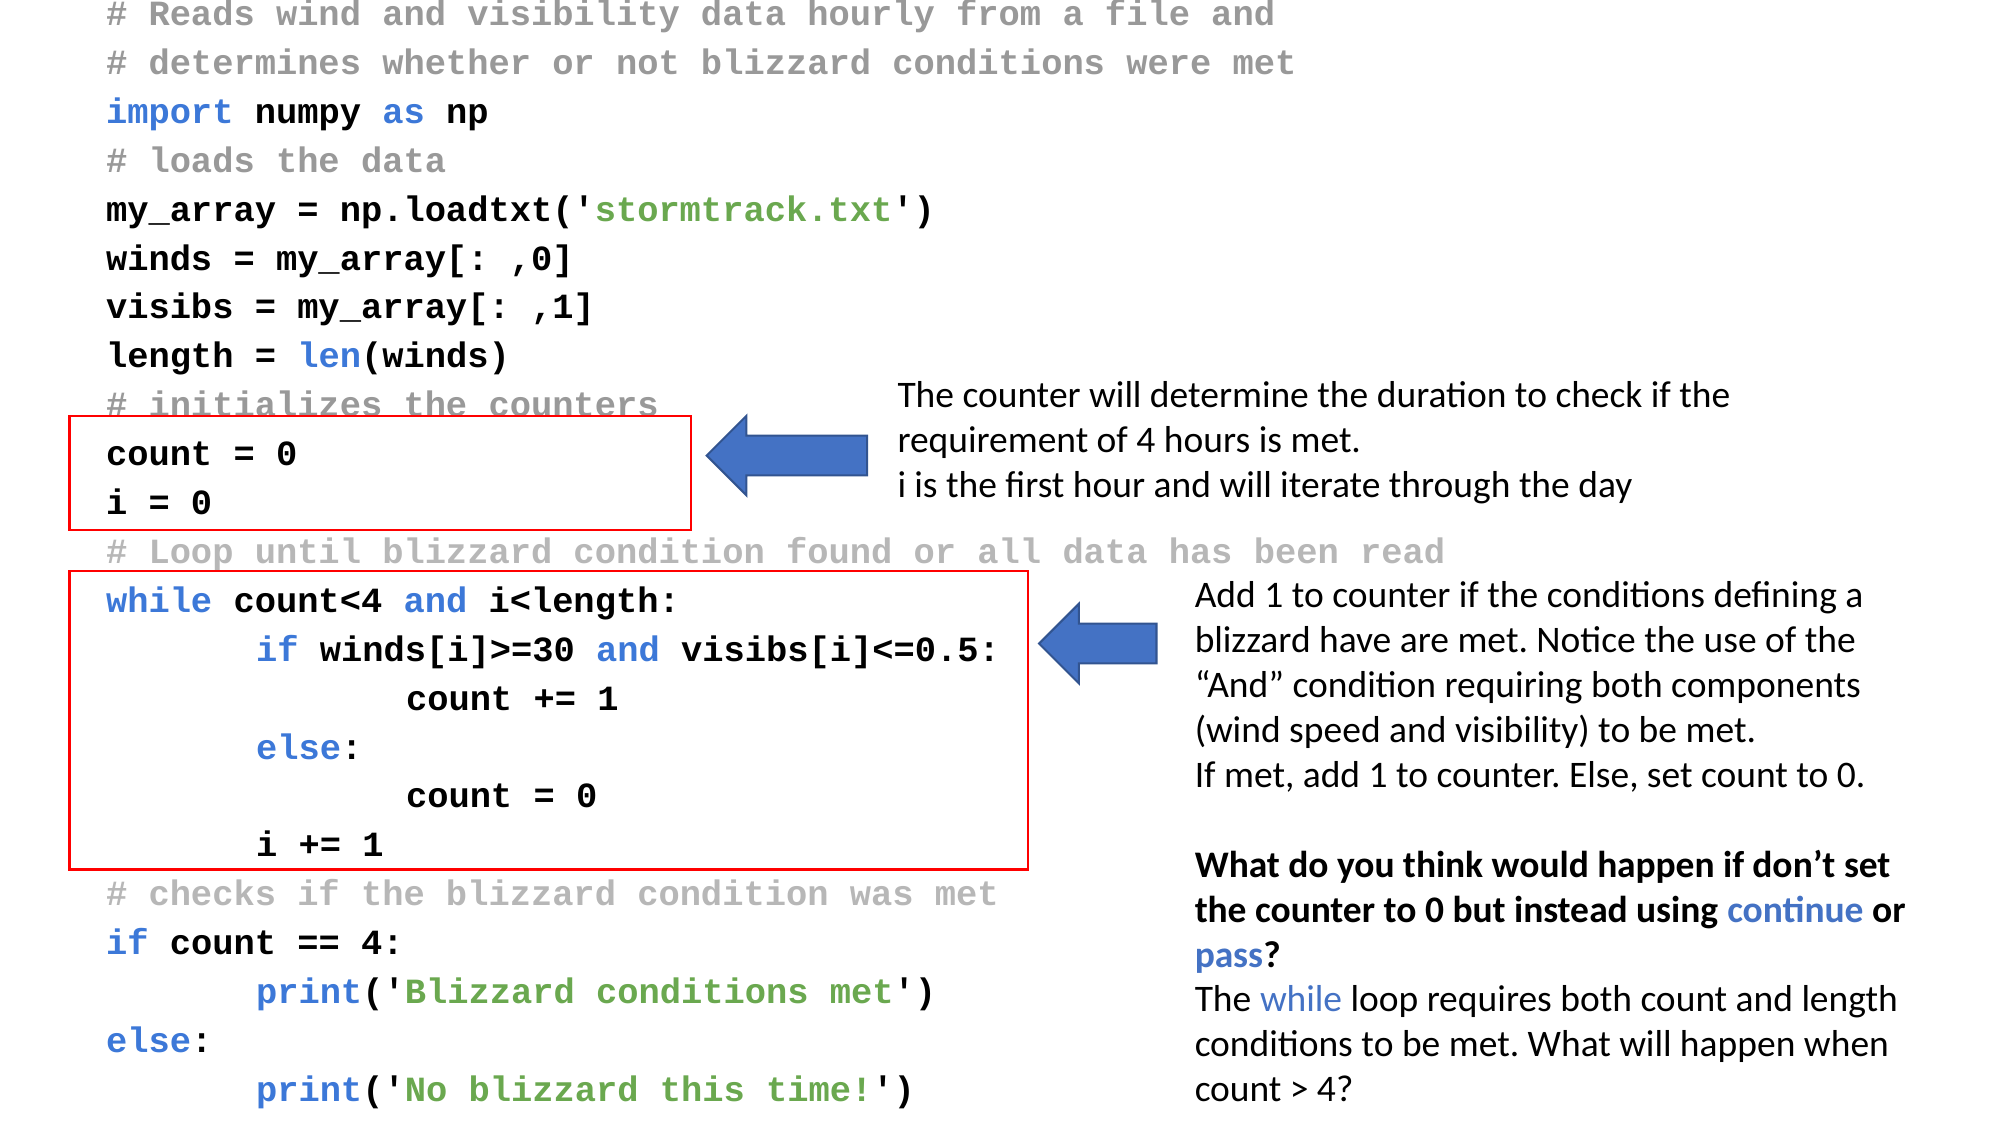

# Reads wind and visibility data hourly from a file and
# determines whether or not blizzard conditions were met
import numpy as np
# loads the data
my_array = np.loadtxt('stormtrack.txt')
winds = my_array[: ,0]
visibs = my_array[: ,1]
length = len(winds)
# initializes the counters
count = 0
i = 0
# Loop until blizzard condition found or all data has been read
while count<4 and i<length:
	if winds[i]>=30 and visibs[i]<=0.5:
		count += 1
	else:
		count = 0
	i += 1
# checks if the blizzard condition was met
if count == 4:
	print('Blizzard conditions met')
else:
	print('No blizzard this time!')
The counter will determine the duration to check if the requirement of 4 hours is met.
i is the first hour and will iterate through the day

Add 1 to counter if the conditions defining a blizzard have are met. Notice the use of the “And” condition requiring both components (wind speed and visibility) to be met.
If met, add 1 to counter. Else, set count to 0.

What do you think would happen if don’t set the counter to 0 but instead using continue or pass?

The while loop requires both count and length conditions to be met. What will happen when count > 4?